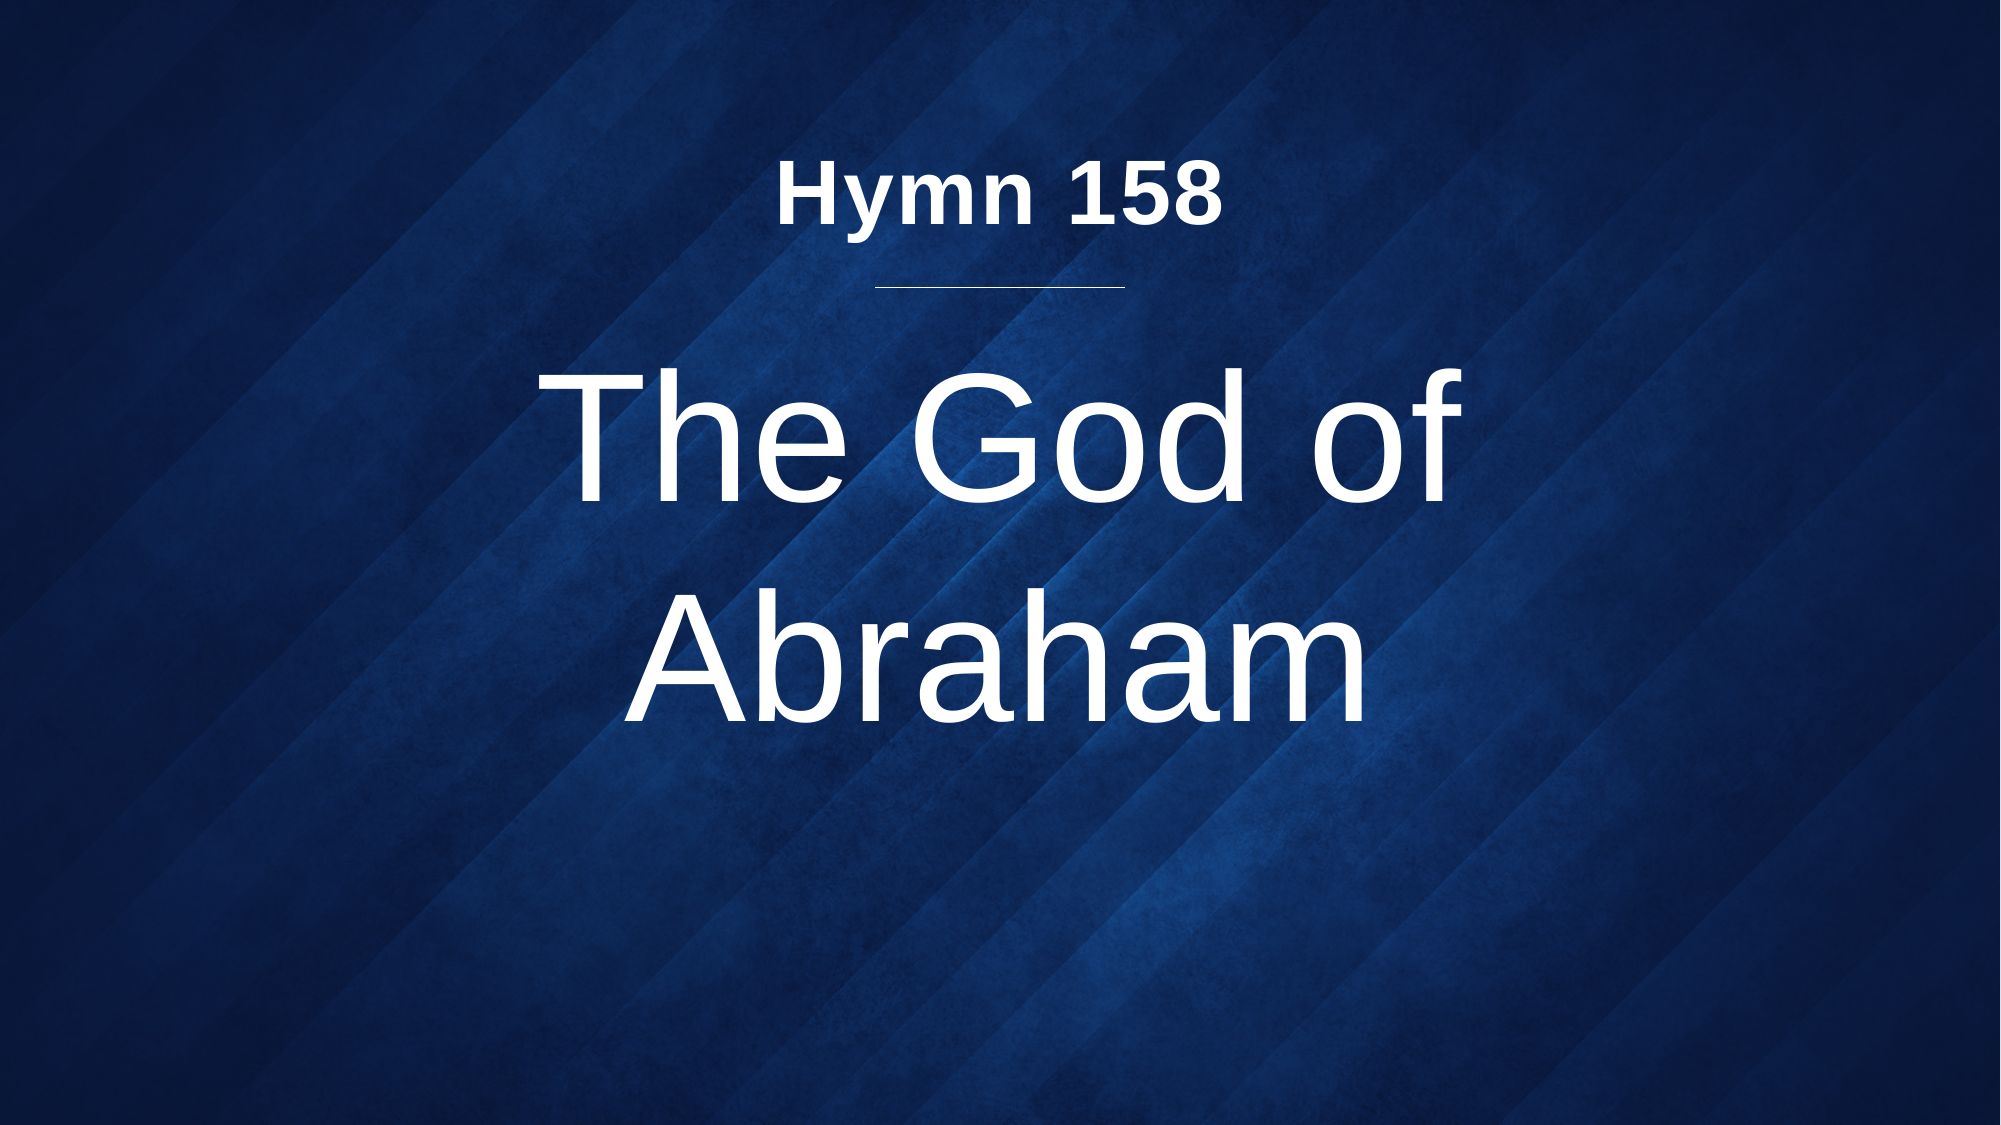

Hymn 158
# The God of Abraham